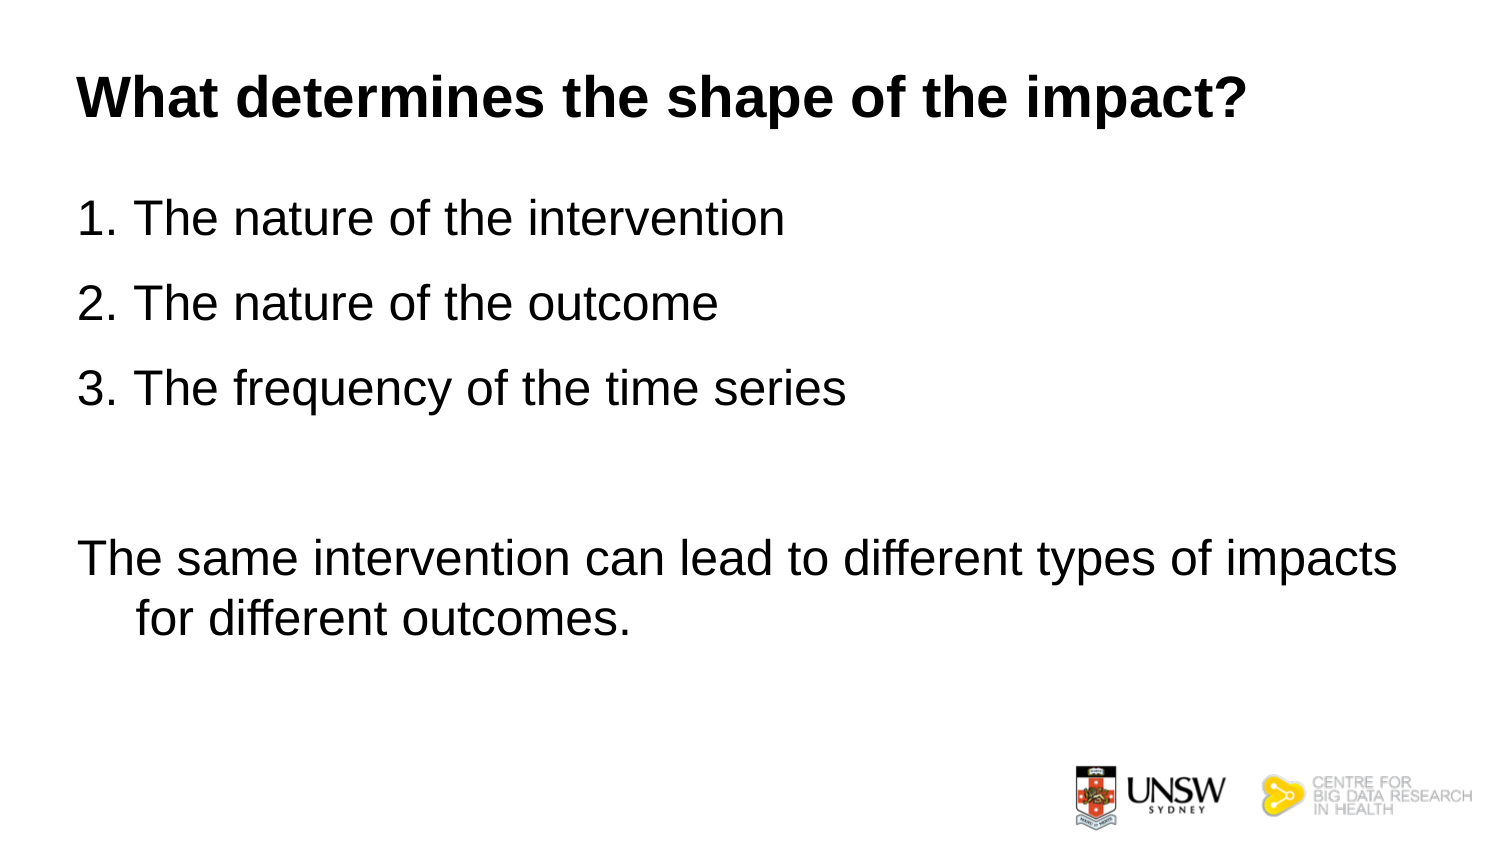

# What determines the shape of the impact?
The nature of the intervention
The nature of the outcome
The frequency of the time series

The same intervention can lead to different types of impacts for different outcomes.